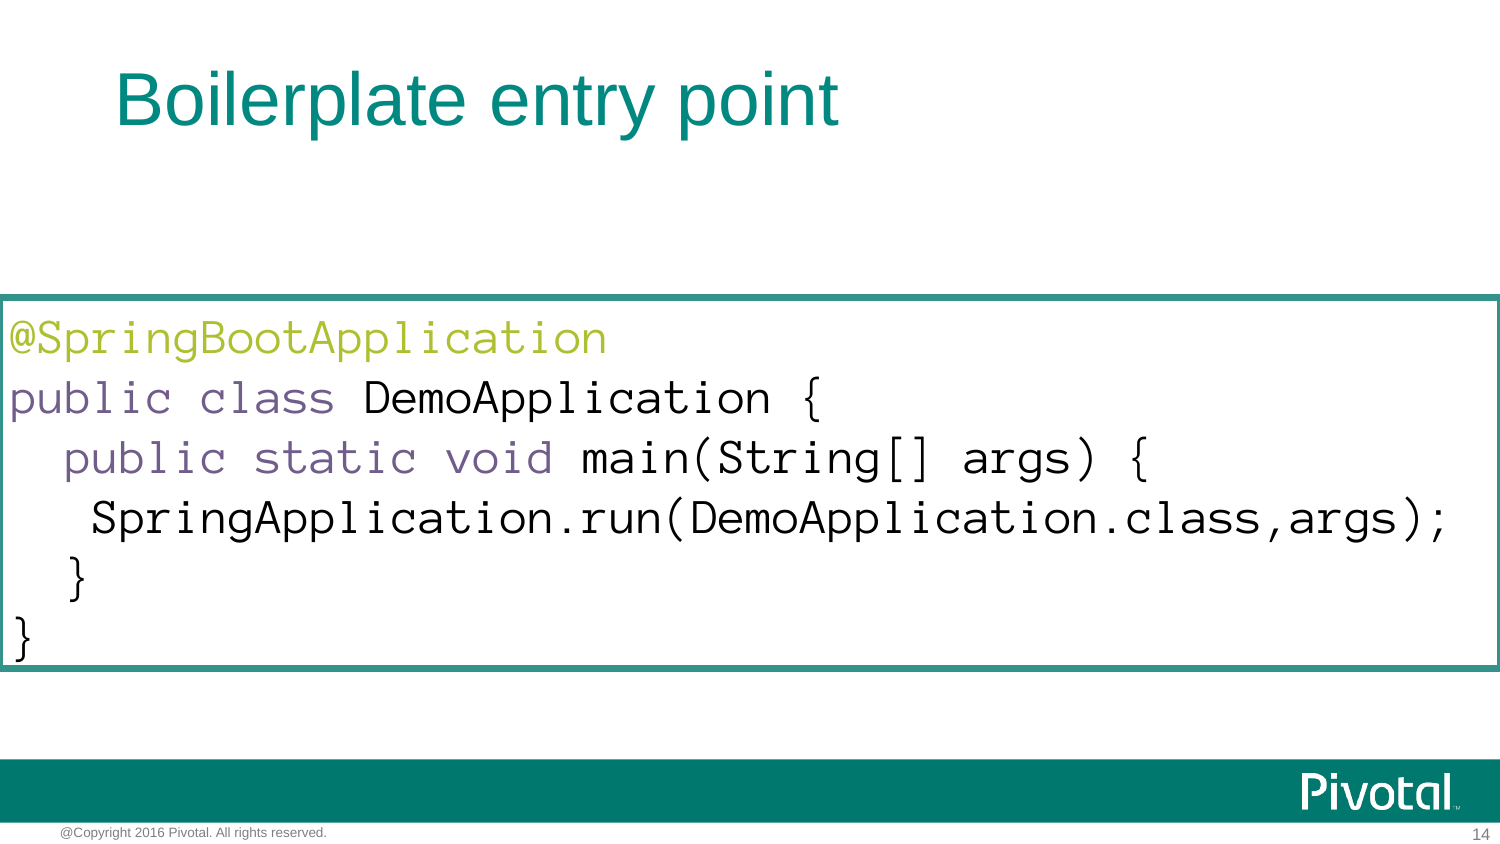

# Boilerplate entry point
@SpringBootApplication
public class DemoApplication {
  public static void main(String[] args) {
   SpringApplication.run(DemoApplication.class,args);
  }
}